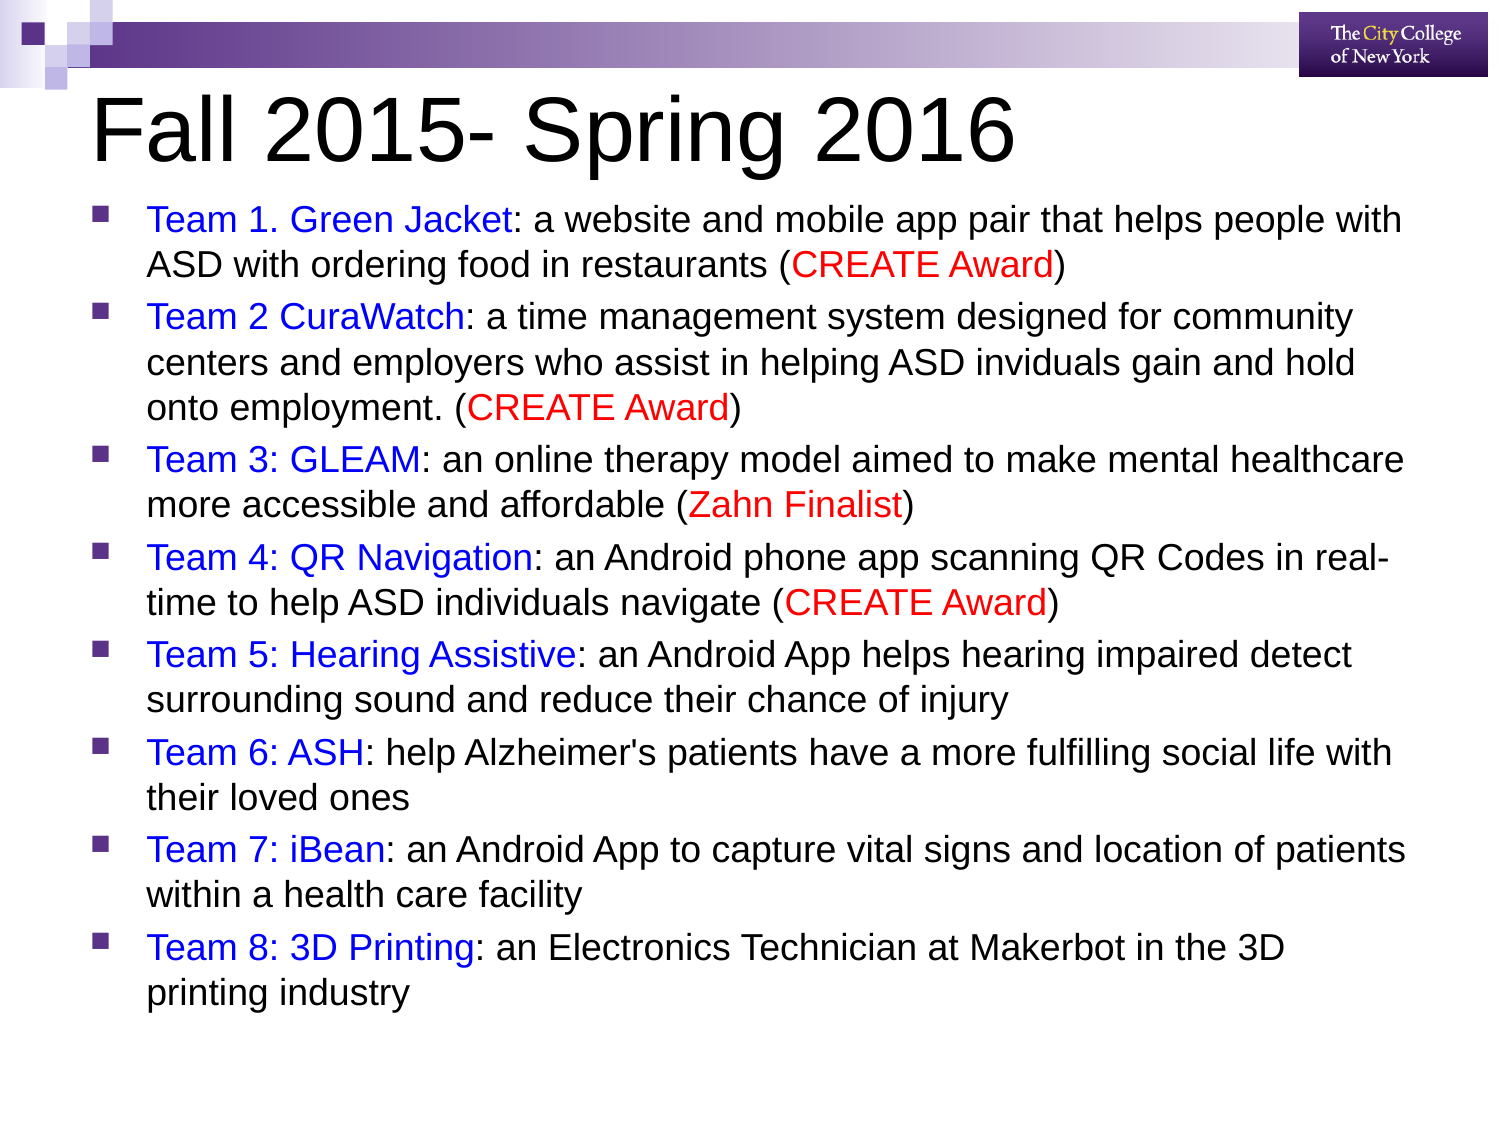

# Fall 2015- Spring 2016
Team 1. Green Jacket: a website and mobile app pair that helps people with ASD with ordering food in restaurants (CREATE Award)
Team 2 CuraWatch: a time management system designed for community centers and employers who assist in helping ASD inviduals gain and hold onto employment. (CREATE Award)
Team 3: GLEAM: an online therapy model aimed to make mental healthcare more accessible and affordable (Zahn Finalist)
Team 4: QR Navigation: an Android phone app scanning QR Codes in real-time to help ASD individuals navigate (CREATE Award)
Team 5: Hearing Assistive: an Android App helps hearing impaired detect surrounding sound and reduce their chance of injury
Team 6: ASH: help Alzheimer's patients have a more fulfilling social life with their loved ones
Team 7: iBean: an Android App to capture vital signs and location of patients within a health care facility
Team 8: 3D Printing: an Electronics Technician at Makerbot in the 3D printing industry